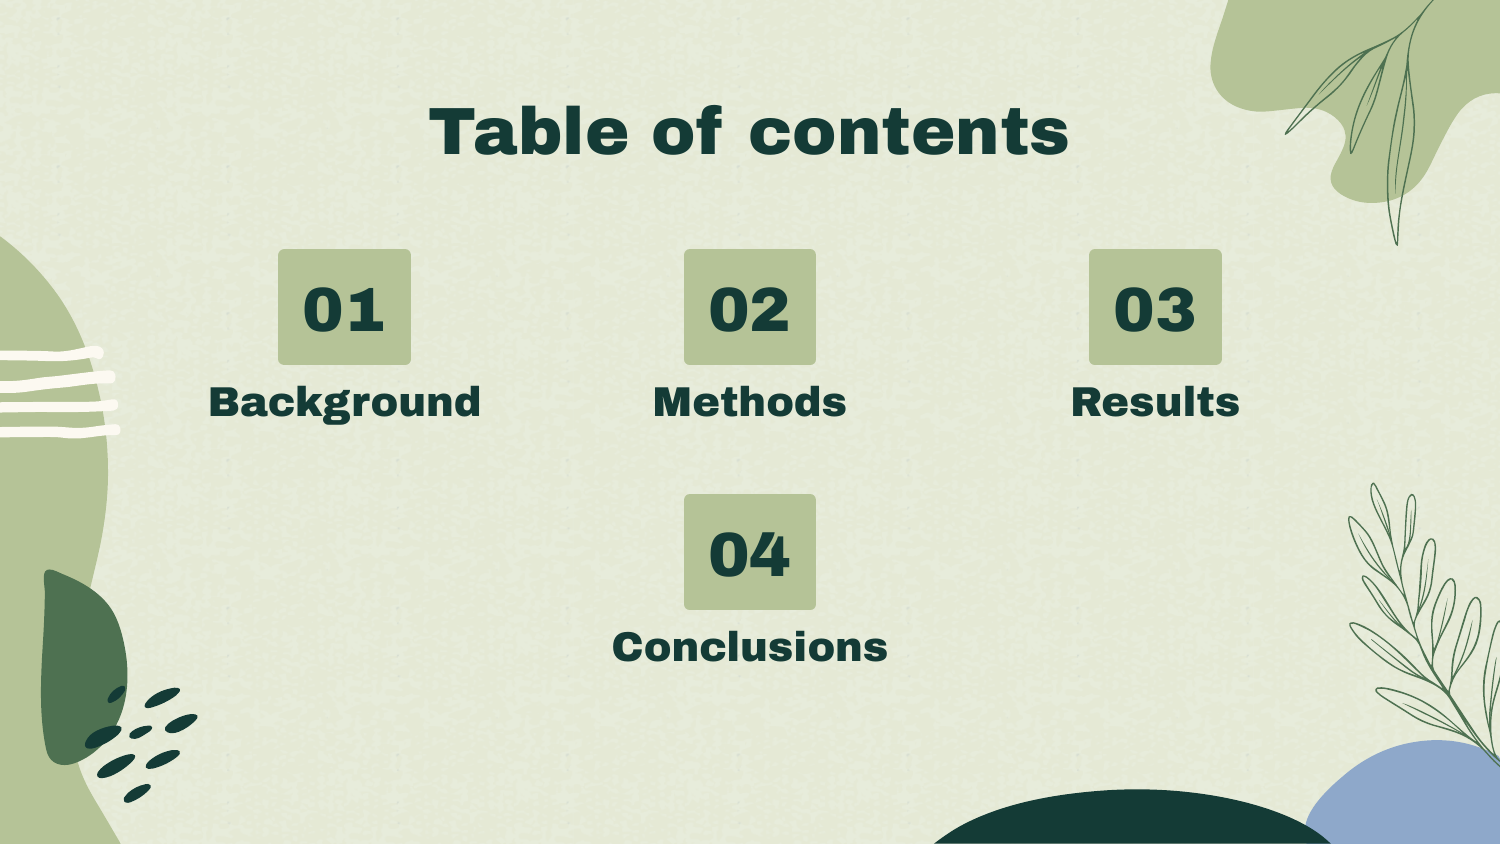

# Table of contents
01
02
03
Background

Methods
Results
04
Conclusions